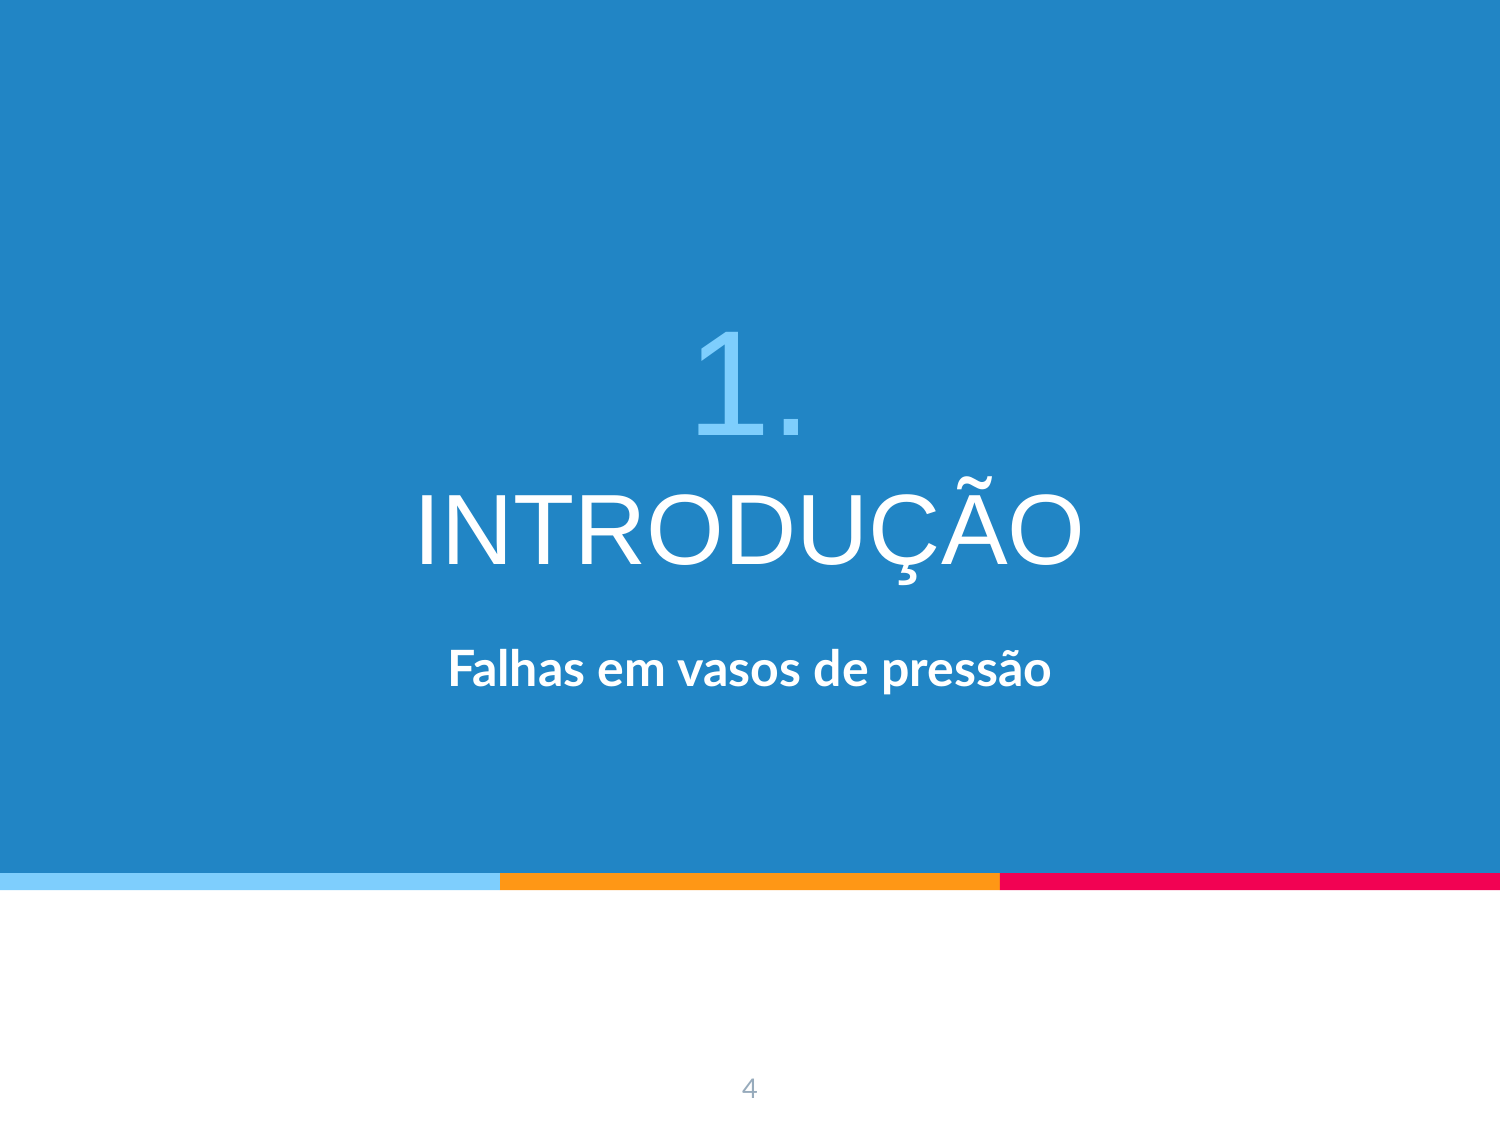

# 1.
INTRODUÇÃO
Falhas em vasos de pressão

4